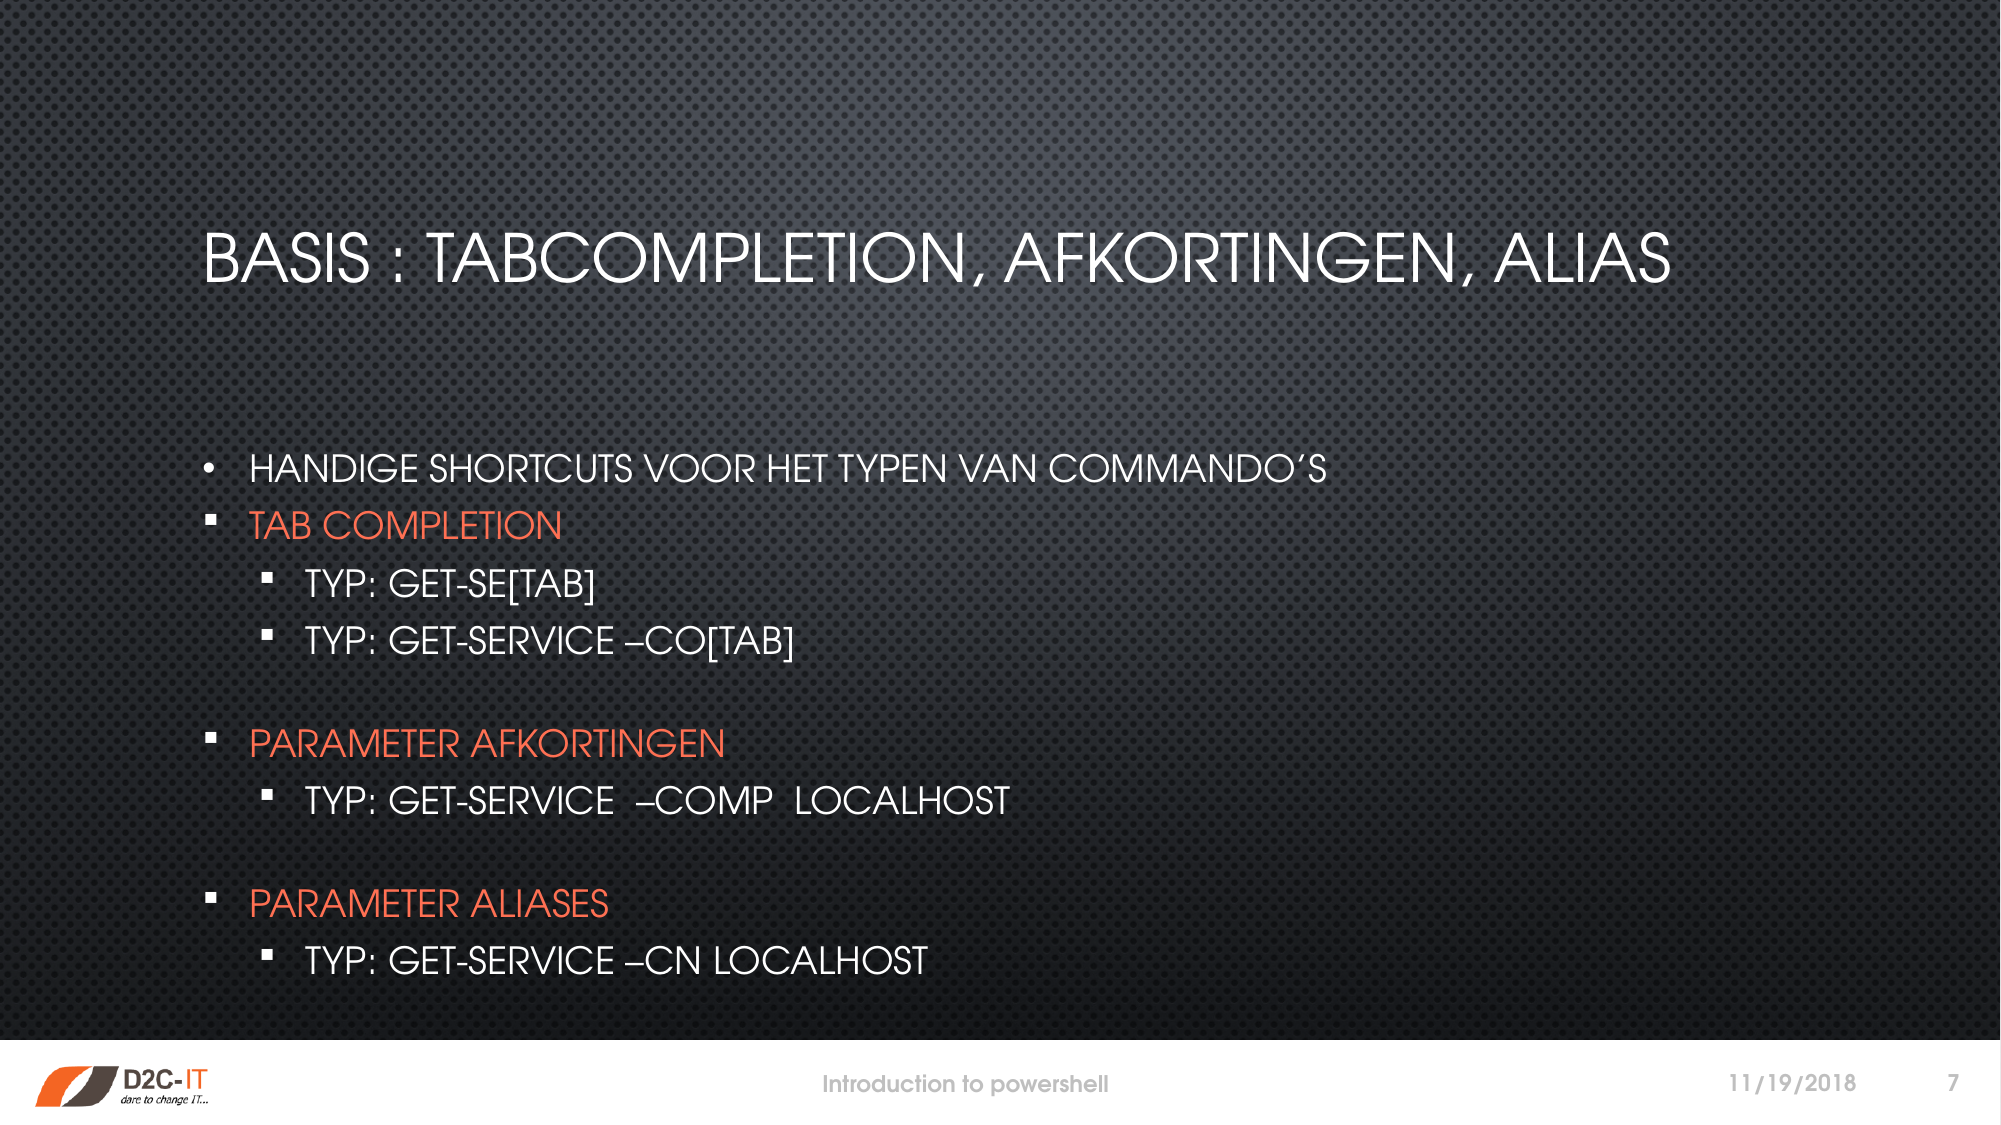

# Basis : Tabcompletion, Afkortingen, Alias
Handige shortcuts voor het typen van commando’s
Tab completion
Typ: get-se[tab]
Typ: get-service –co[tab]
Parameter afkortingen
Typ: get-service  –comp  localhost
Parameter aliases
Typ: get-service –cn localhost

11/19/2018
7
Introduction to powershell